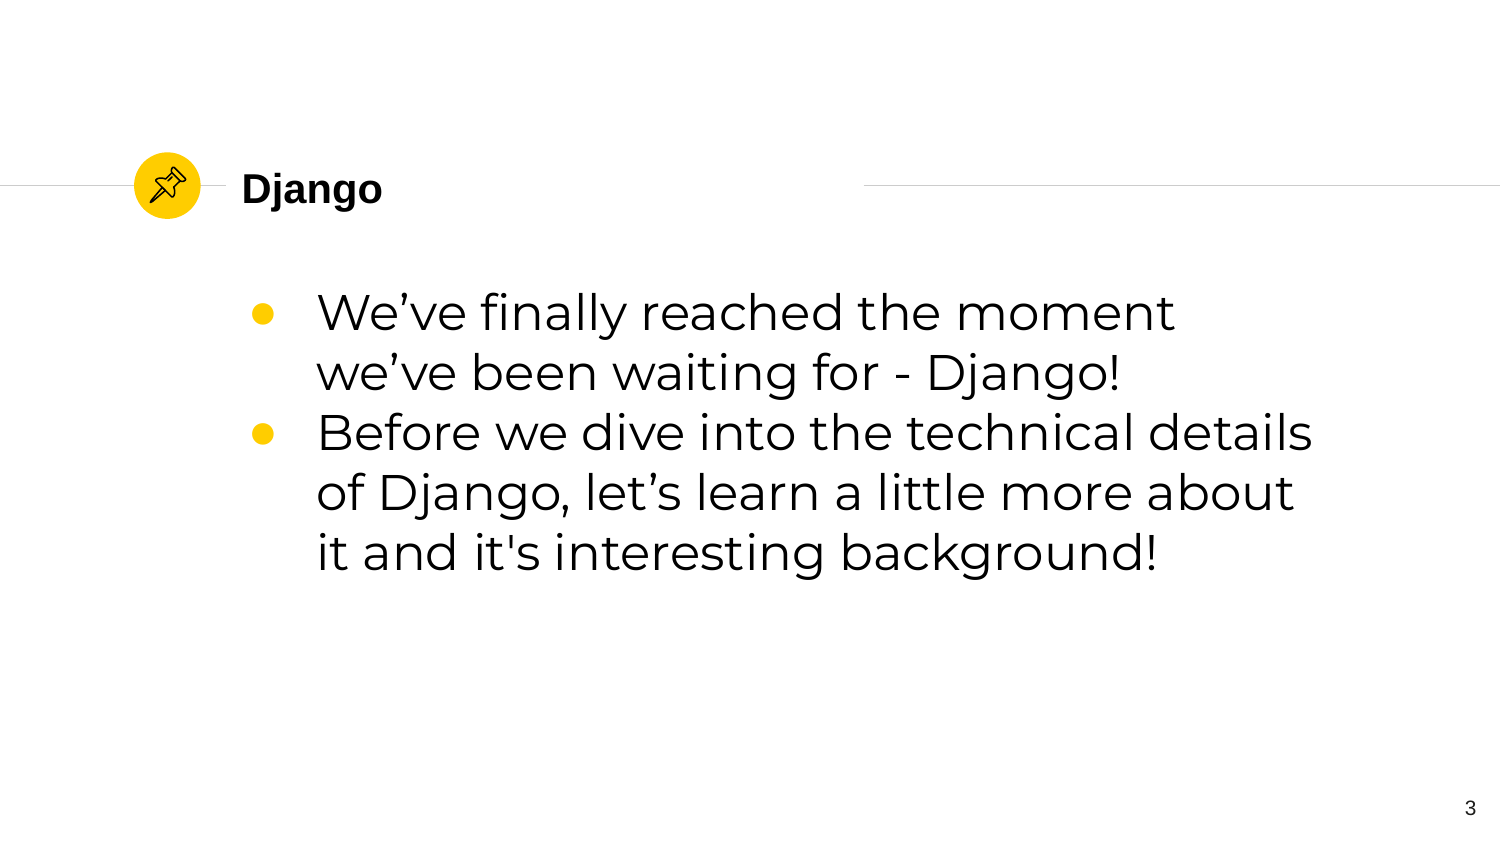

# Django

We’ve finally reached the moment we’ve been waiting for - Django!
Before we dive into the technical details of Django, let’s learn a little more about it and it's interesting background!

3